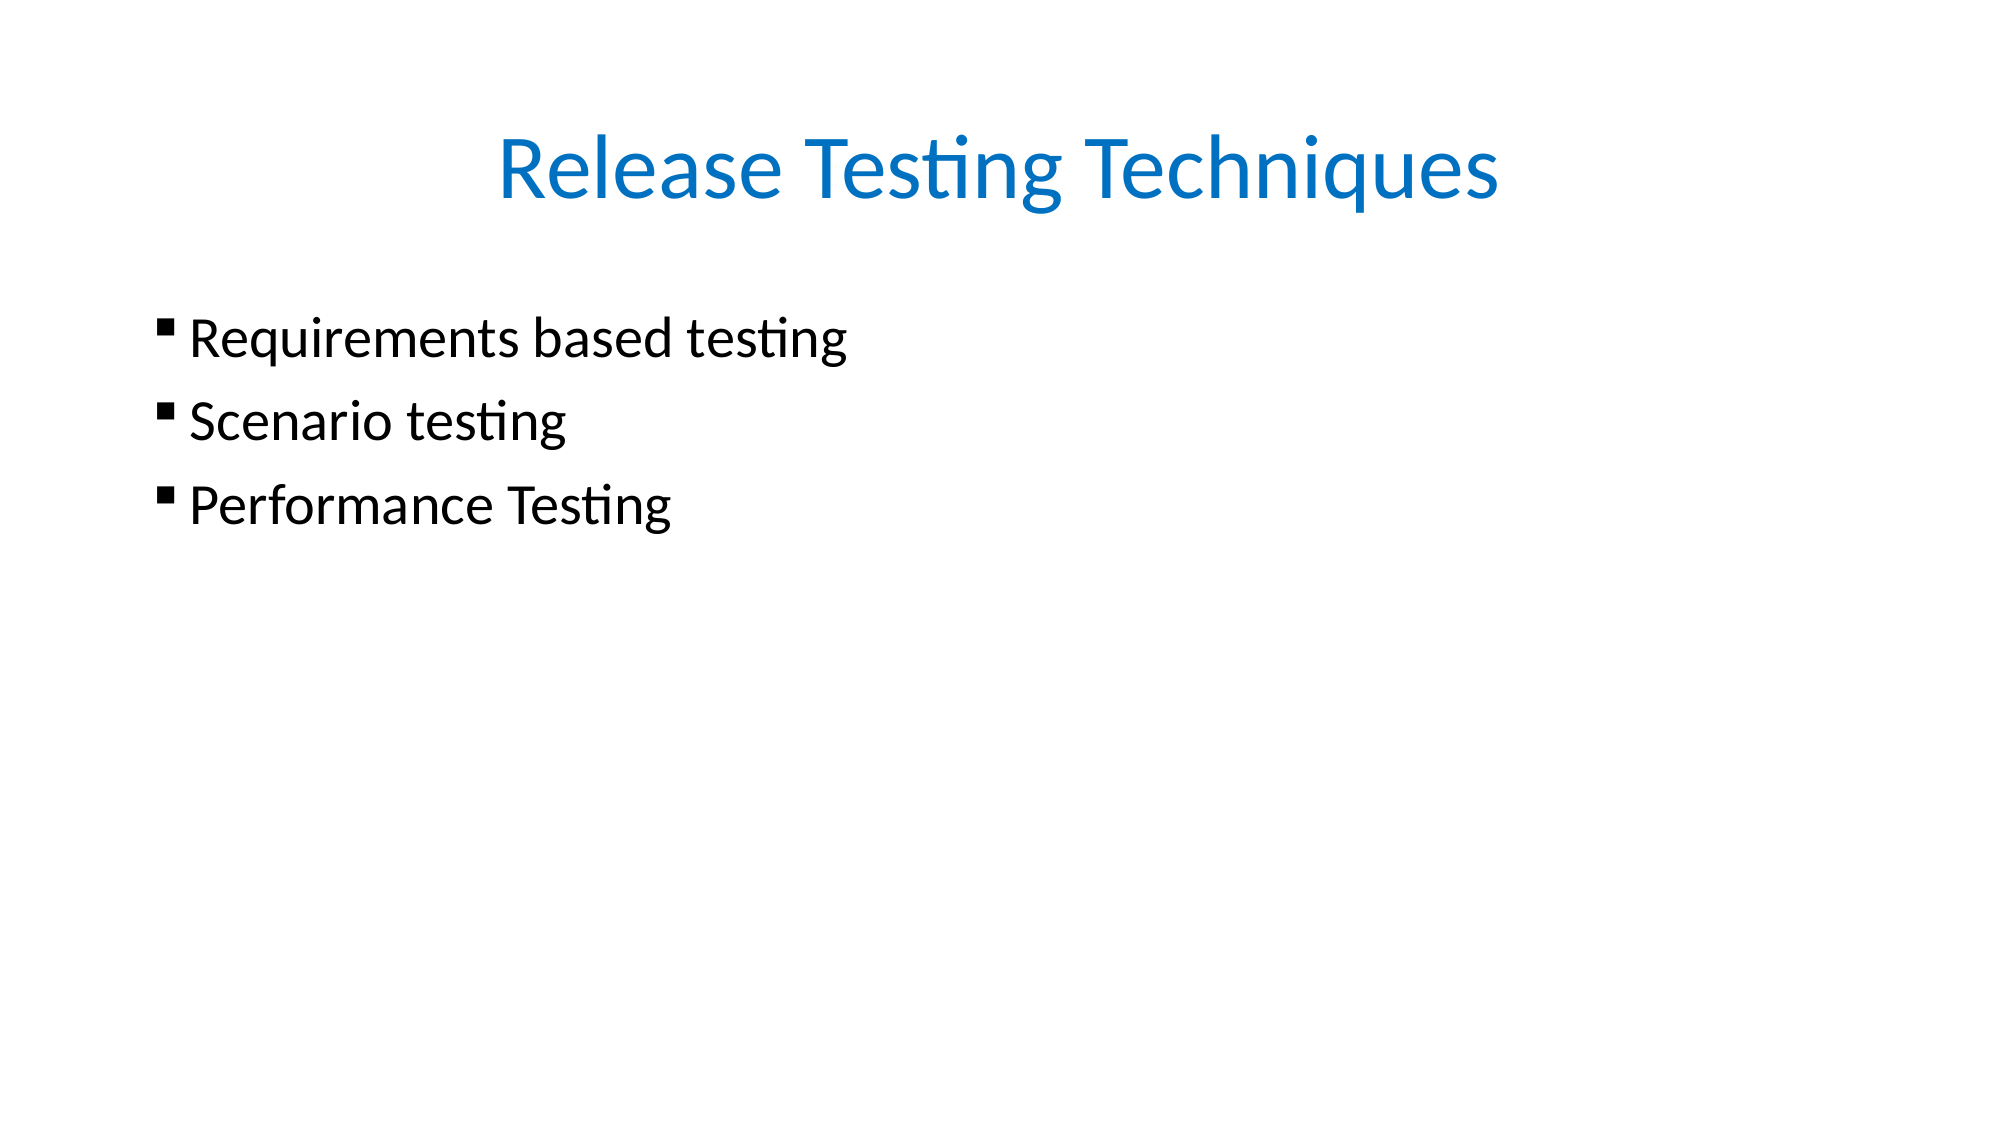

# Release Testing Techniques
Requirements based testing
Scenario testing
Performance Testing